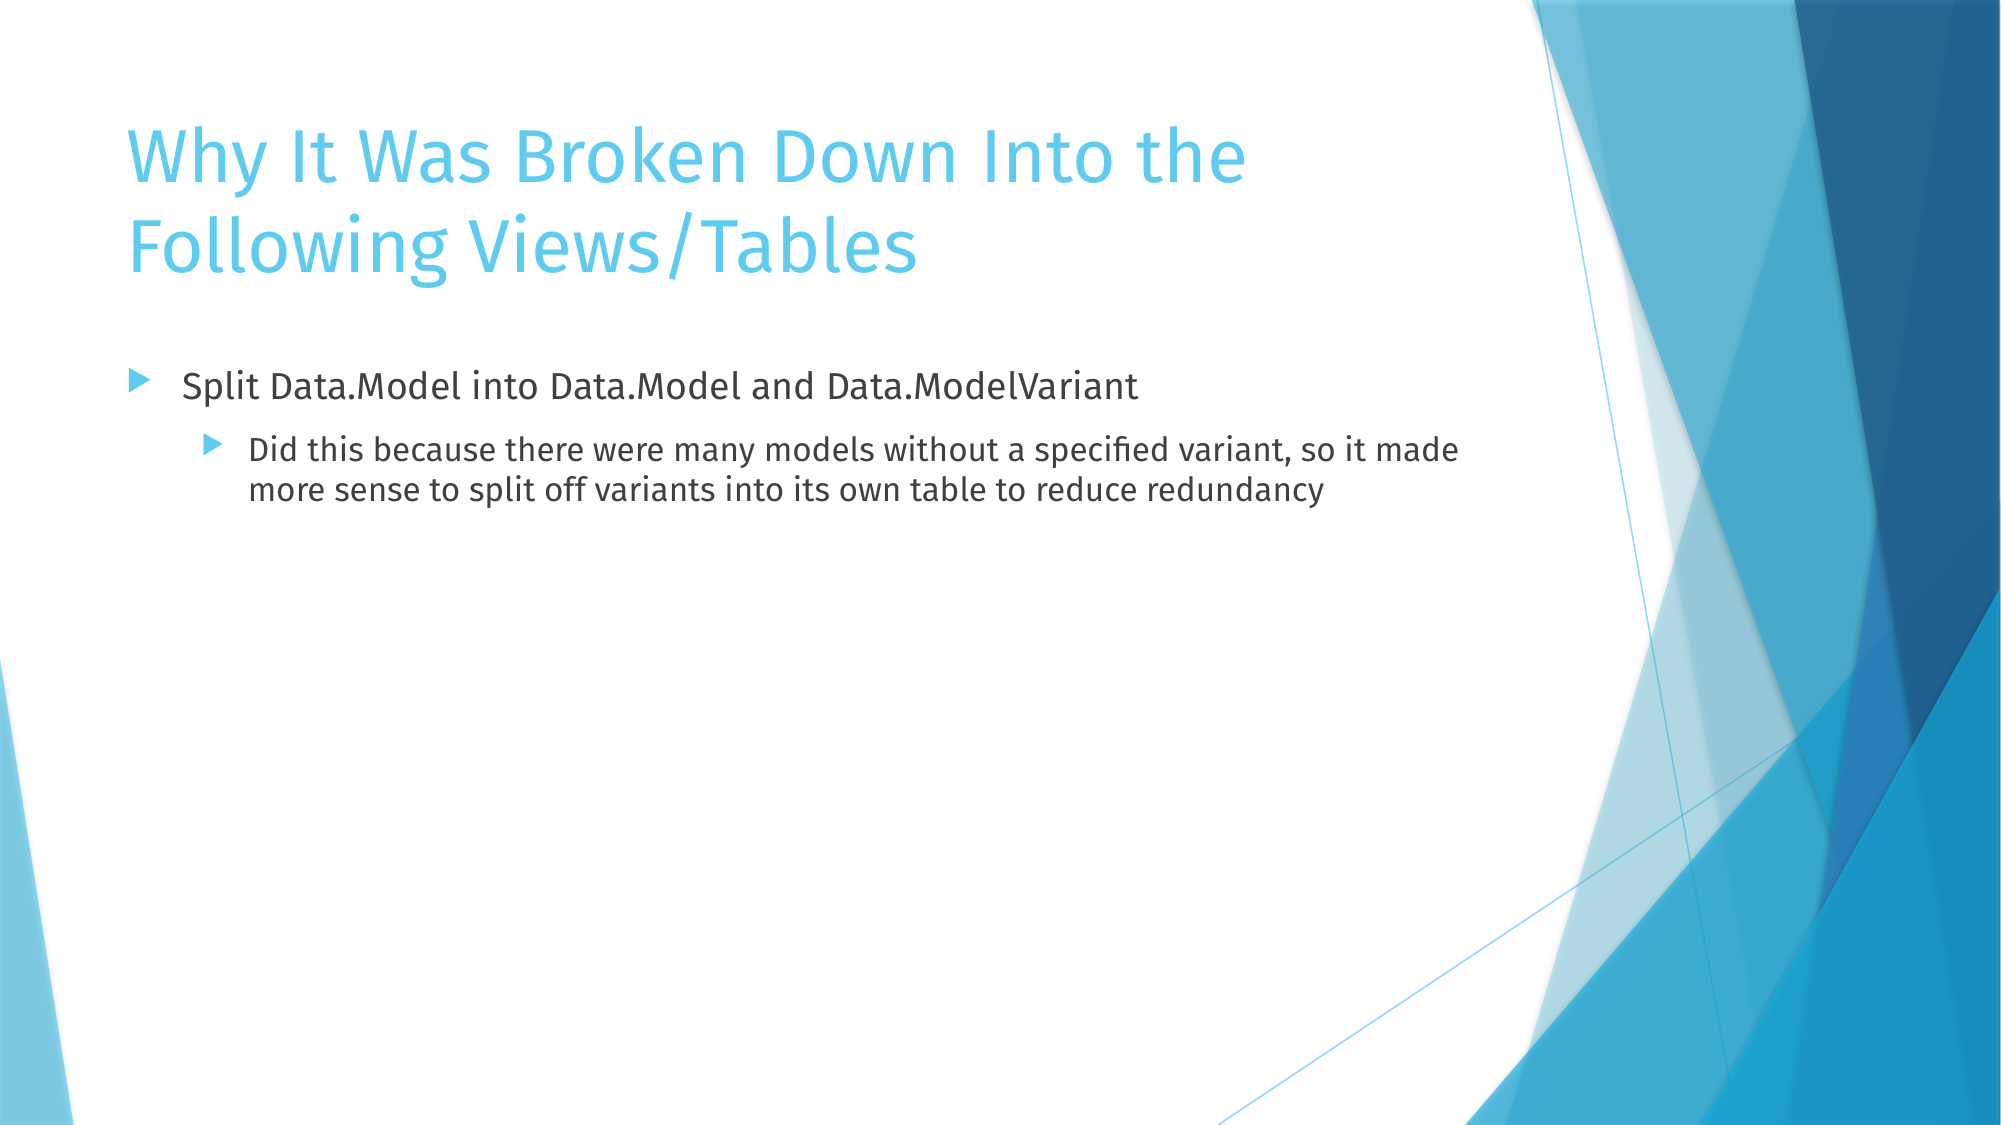

# Why It Was Broken Down Into the Following Views/Tables
Split Data.Model into Data.Model and Data.ModelVariant
Did this because there were many models without a specified variant, so it made more sense to split off variants into its own table to reduce redundancy